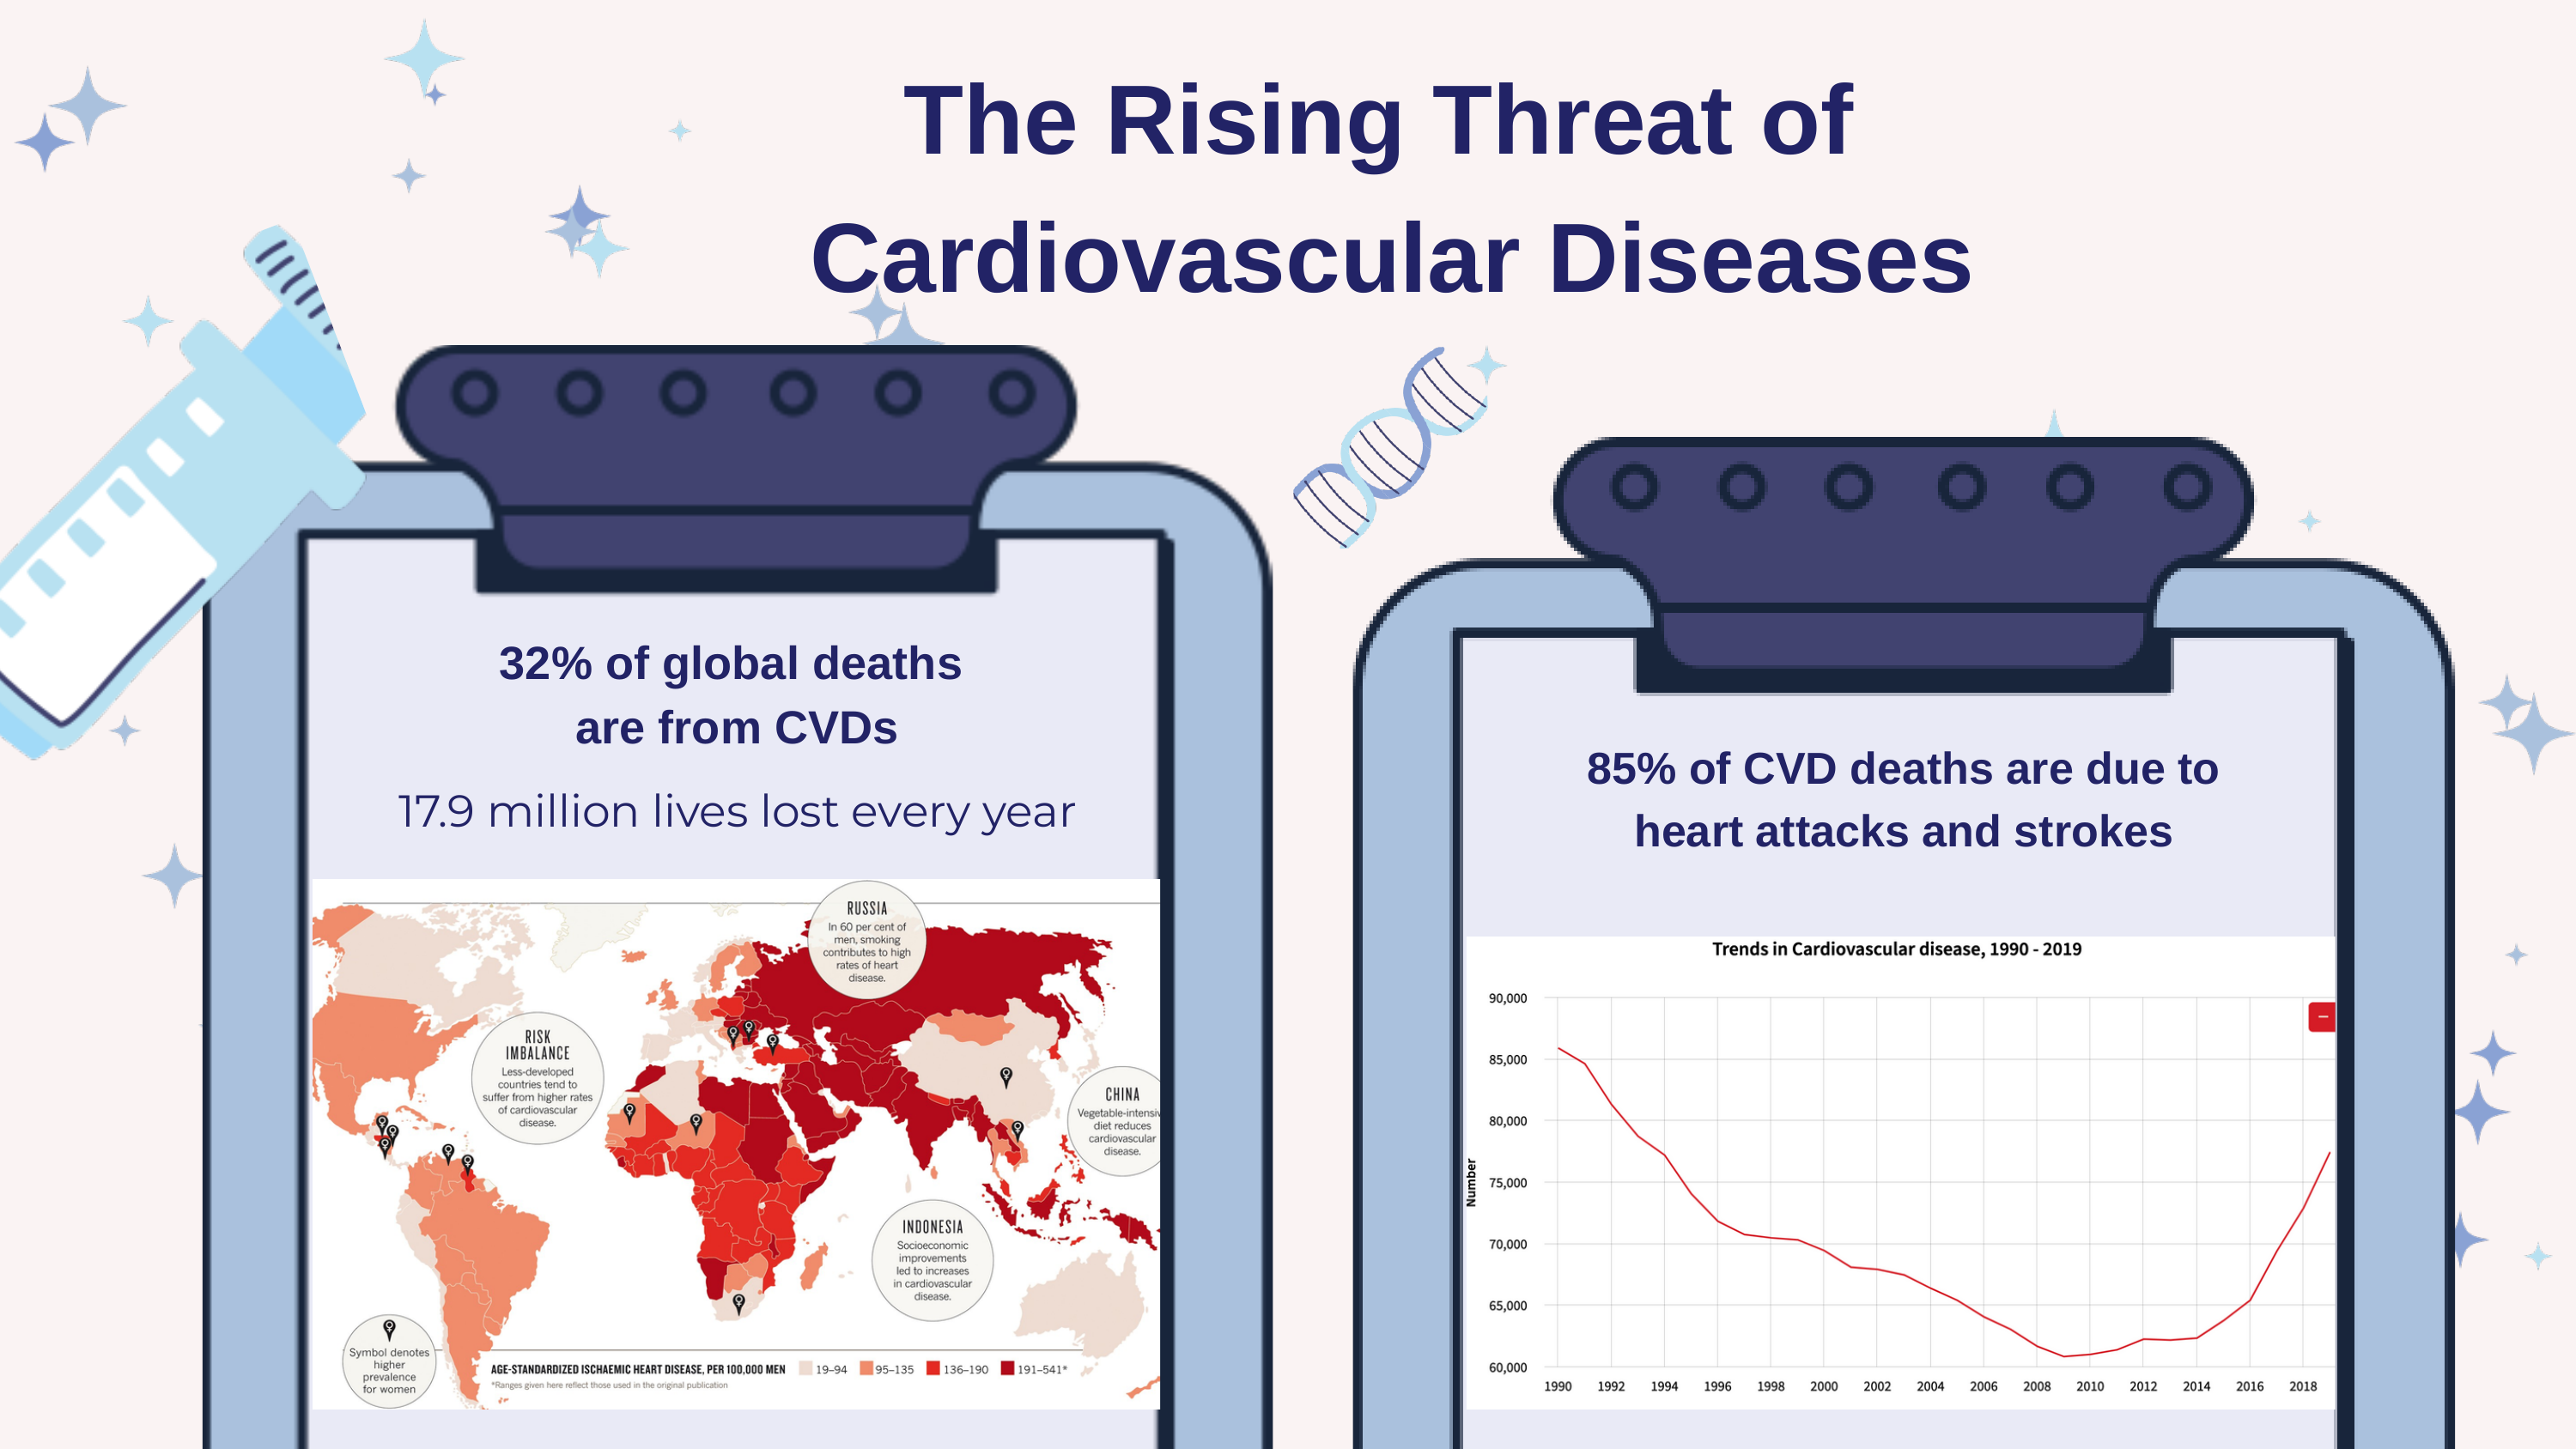

The Rising Threat of
Cardiovascular Diseases

32% of global deaths
are from CVDs

85% of CVD deaths are due to heart attacks and strokes
17.9 million lives lost every year